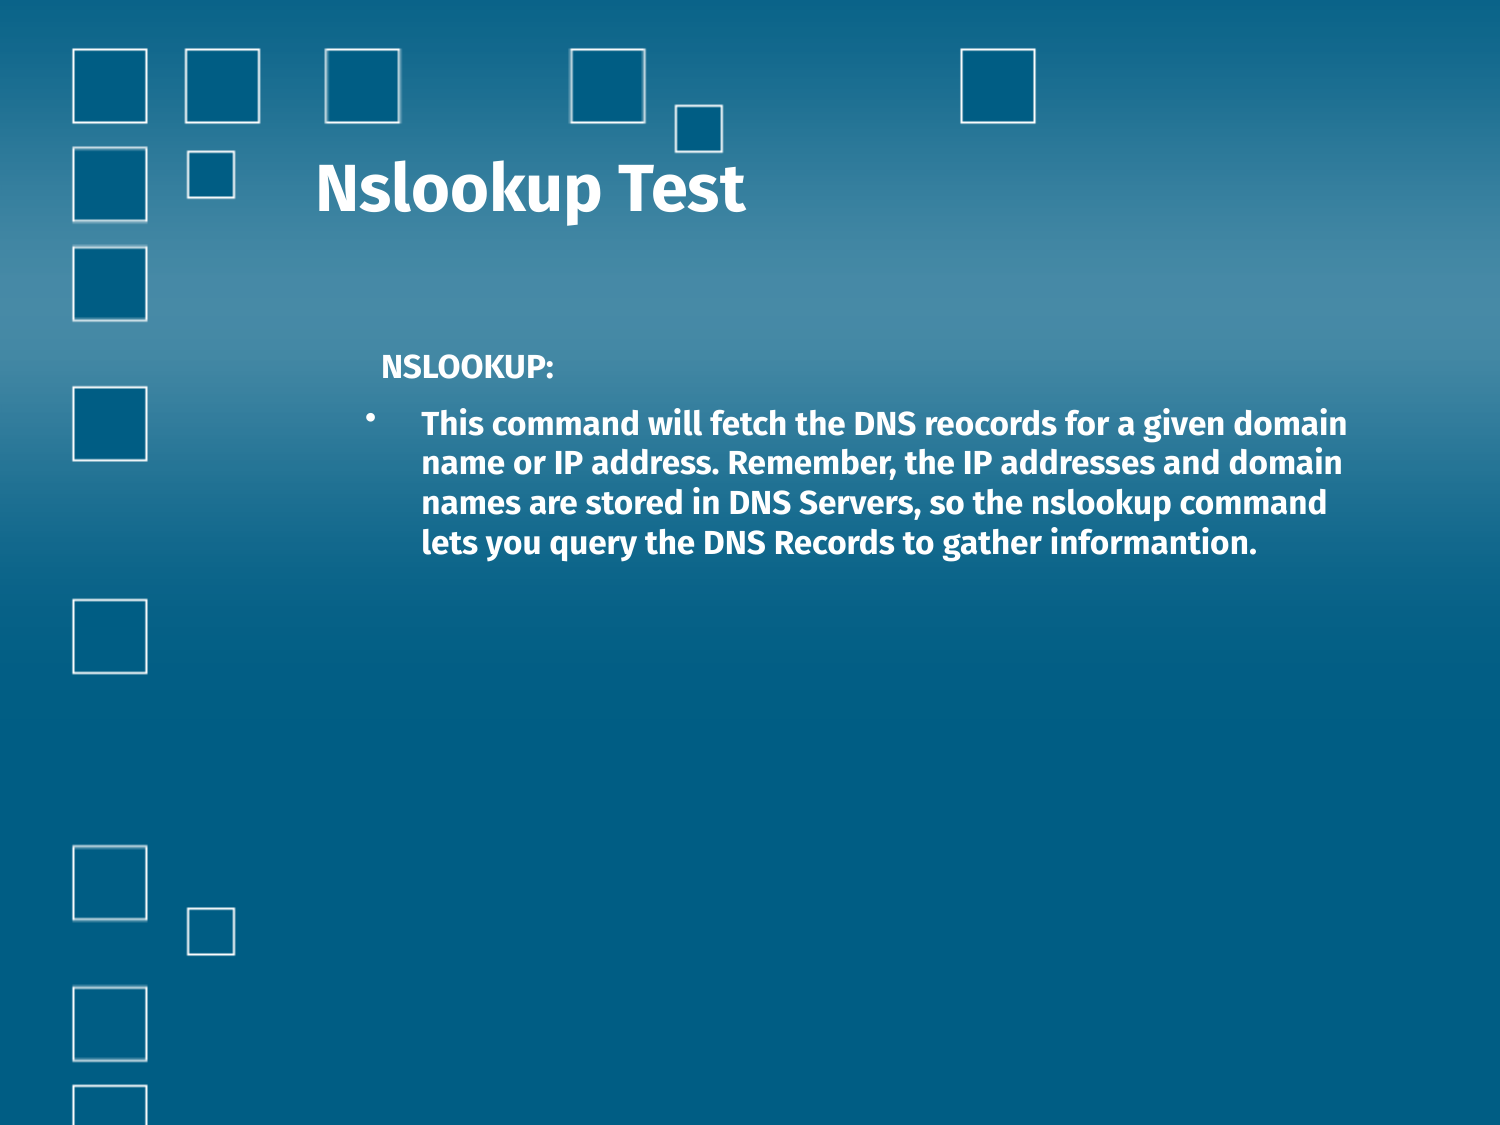

# Nslookup Test
  NSLOOKUP:
This command will fetch the DNS reocords for a given domain name or IP address. Remember, the IP addresses and domain names are stored in DNS Servers, so the nslookup command lets you query the DNS Records to gather informantion.